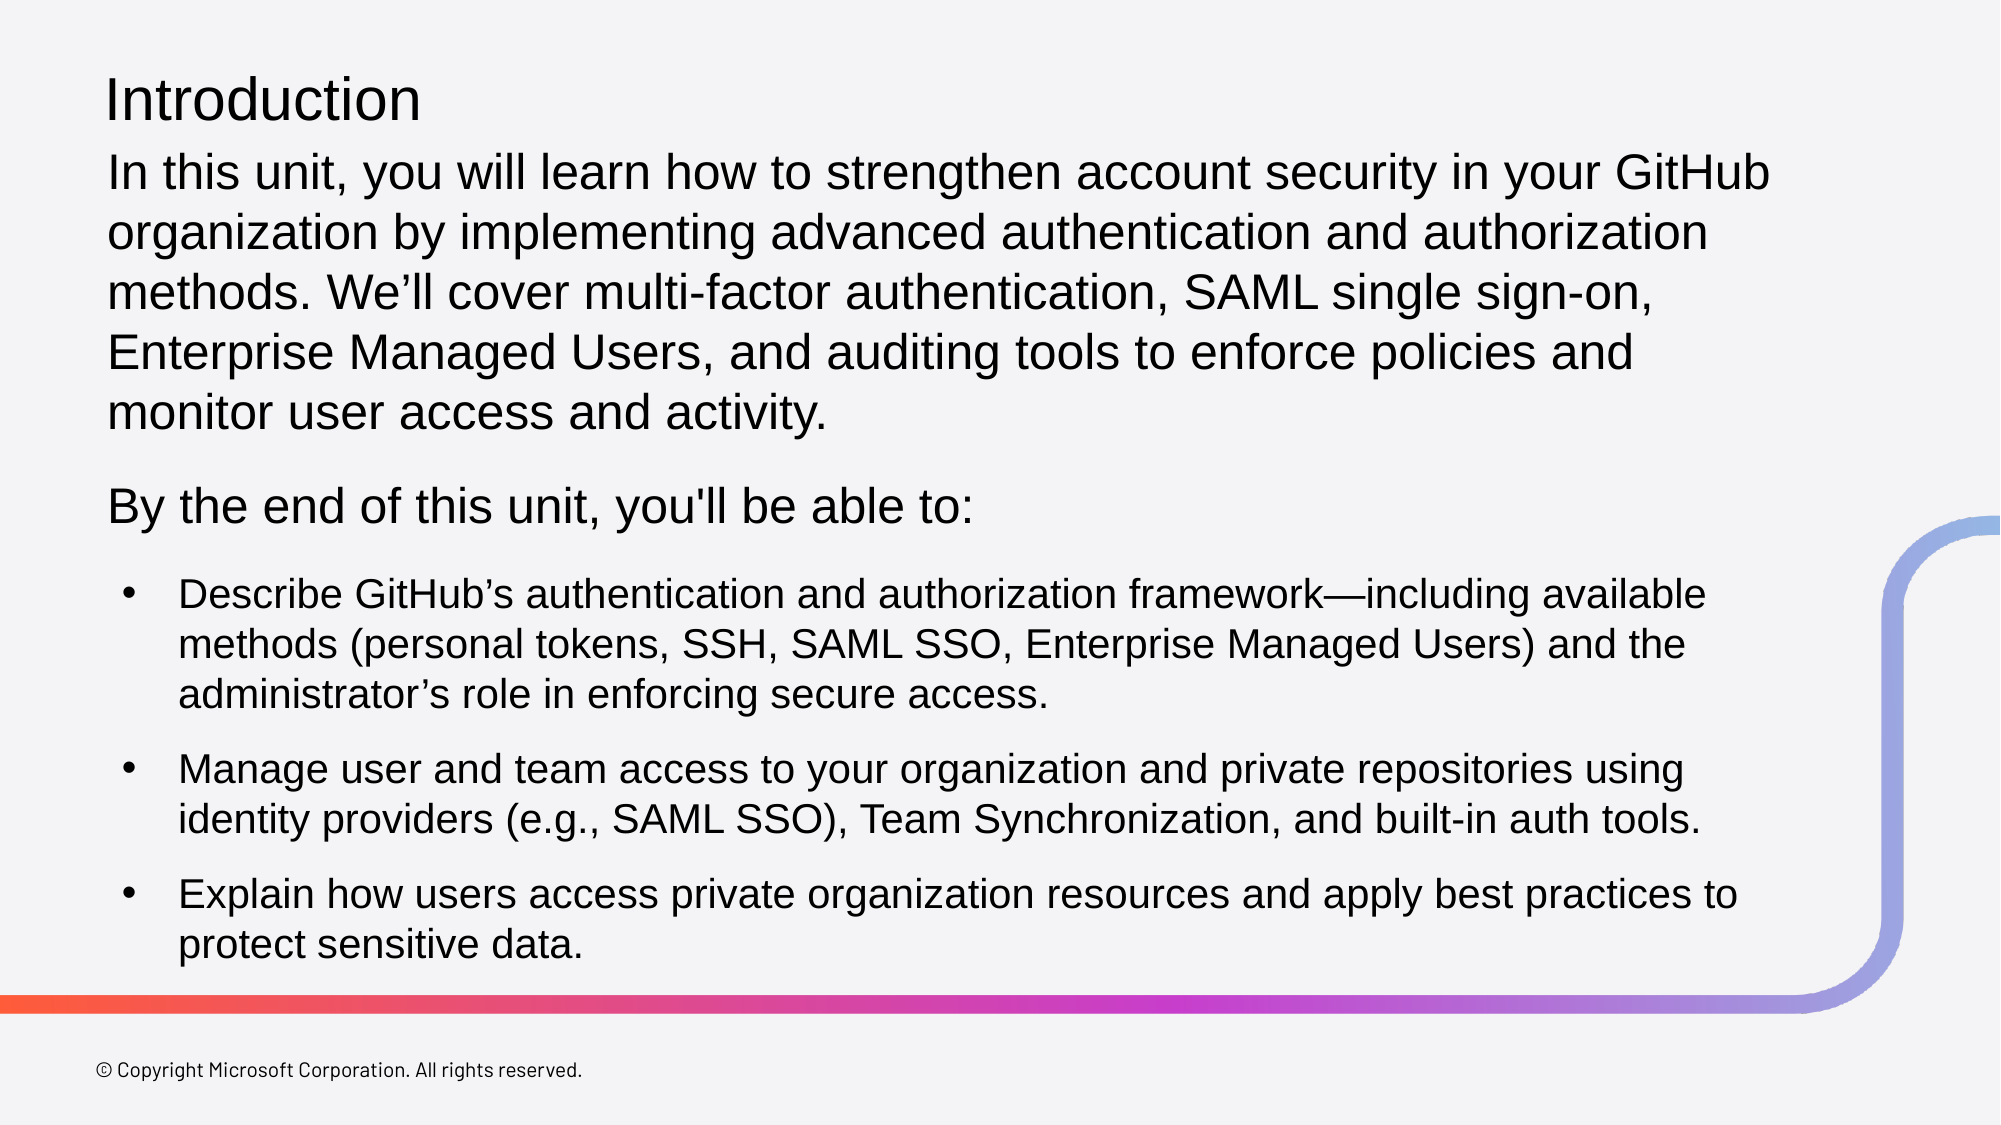

# Introduction
In this unit, you will learn how to strengthen account security in your GitHub organization by implementing advanced authentication and authorization methods. We’ll cover multi‑factor authentication, SAML single sign‑on, Enterprise Managed Users, and auditing tools to enforce policies and monitor user access and activity.
By the end of this unit, you'll be able to:

Describe GitHub’s authentication and authorization framework—including available methods (personal tokens, SSH, SAML SSO, Enterprise Managed Users) and the administrator’s role in enforcing secure access.
Manage user and team access to your organization and private repositories using identity providers (e.g., SAML SSO), Team Synchronization, and built‑in auth tools.
Explain how users access private organization resources and apply best practices to protect sensitive data.
© Copyright Microsoft Corporation. All rights reserved.